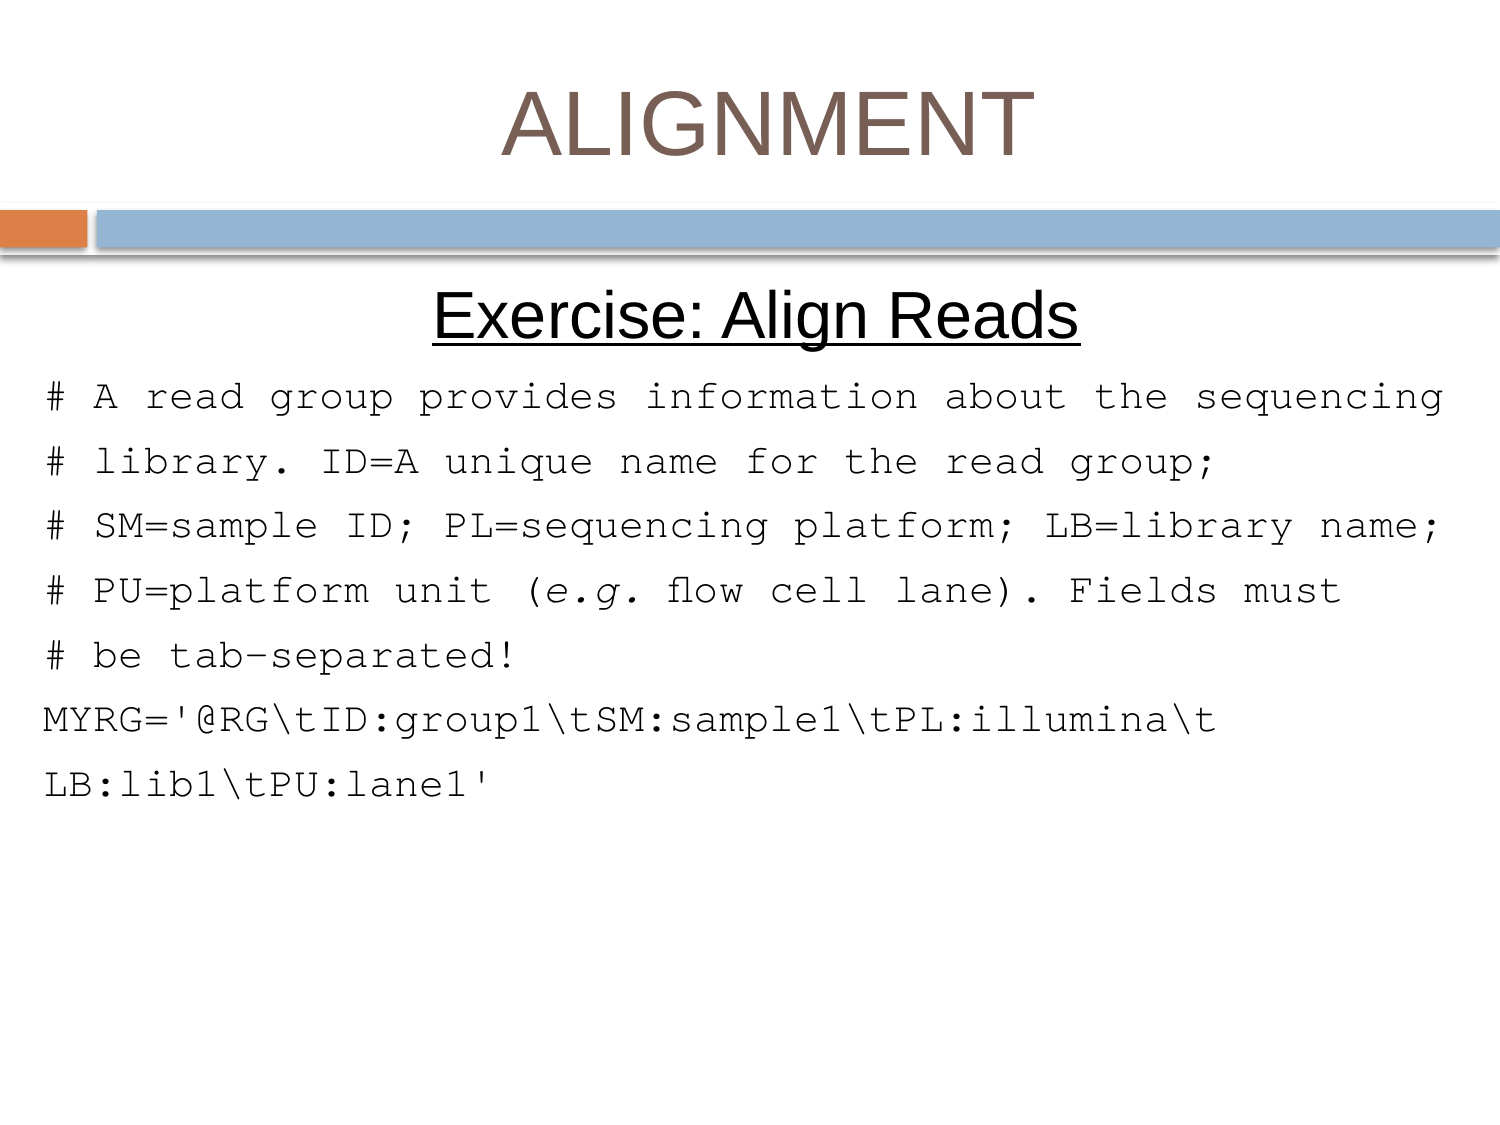

# ALIGNMENT
Exercise: Align Reads
# A read group provides information about the sequencing
# library. ID=A unique name for the read group;
# SM=sample ID; PL=sequencing platform; LB=library name;
# PU=platform unit (e.g. flow cell lane). Fields must
# be tab-separated!
MYRG='@RG\tID:group1\tSM:sample1\tPL:illumina\t
LB:lib1\tPU:lane1'